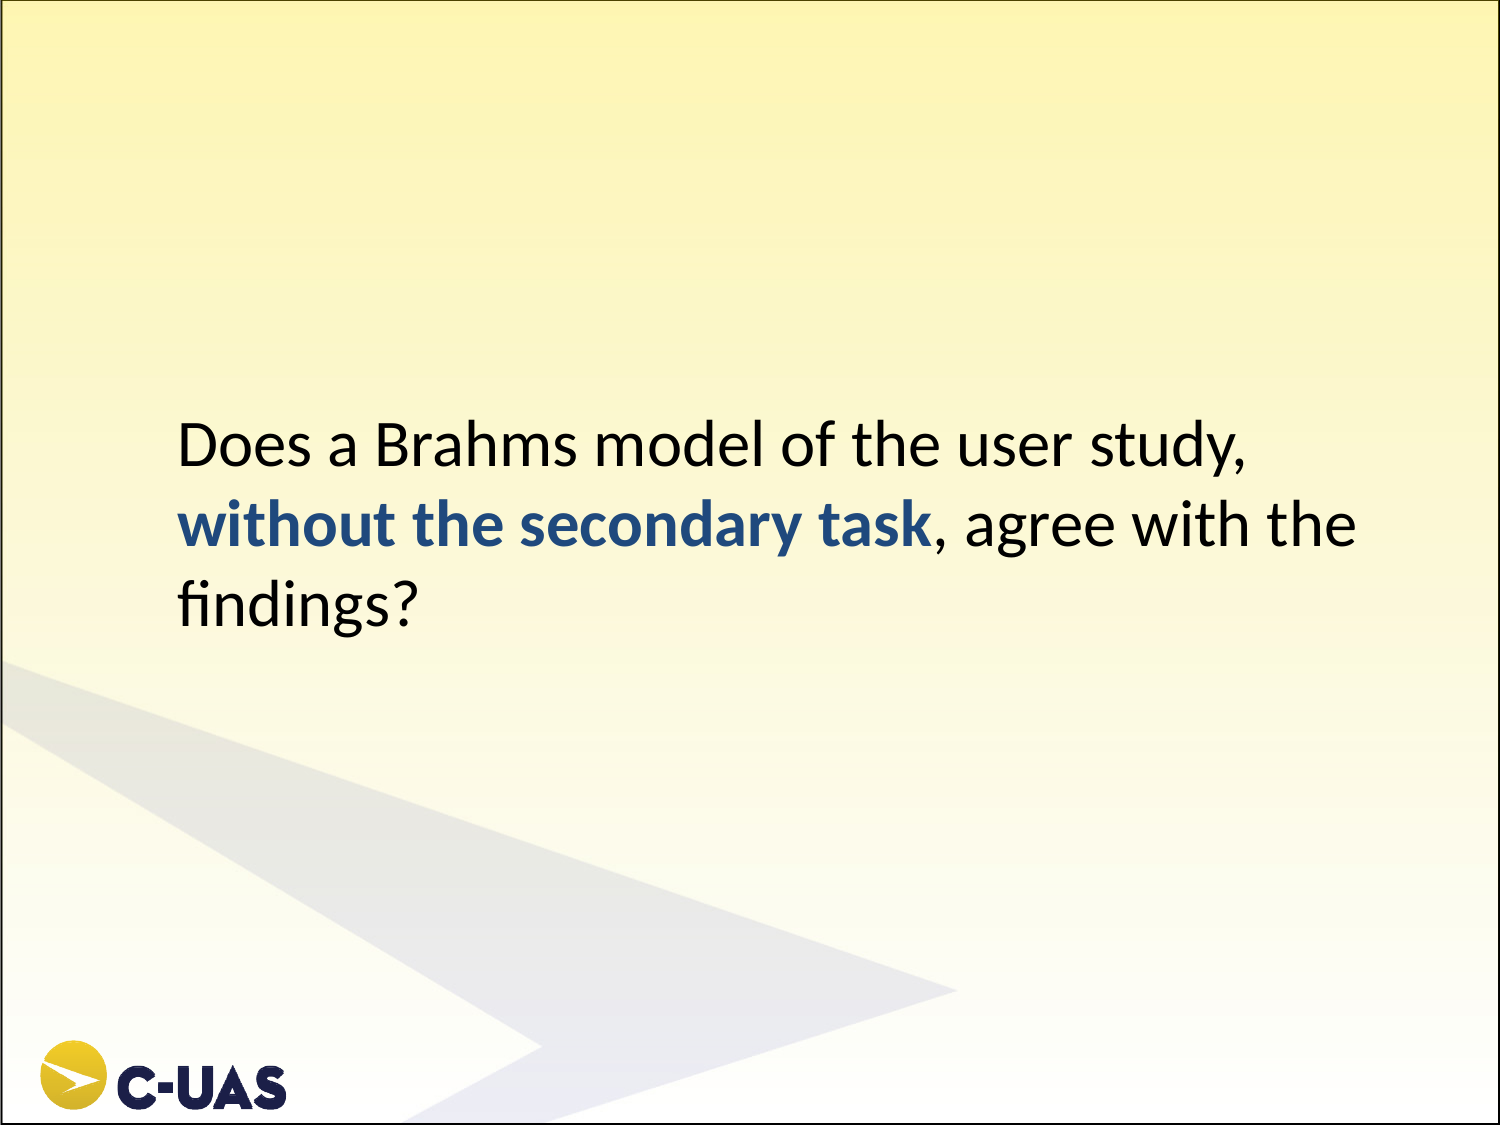

Does a Brahms model of the user study, without the secondary task, agree with the findings?